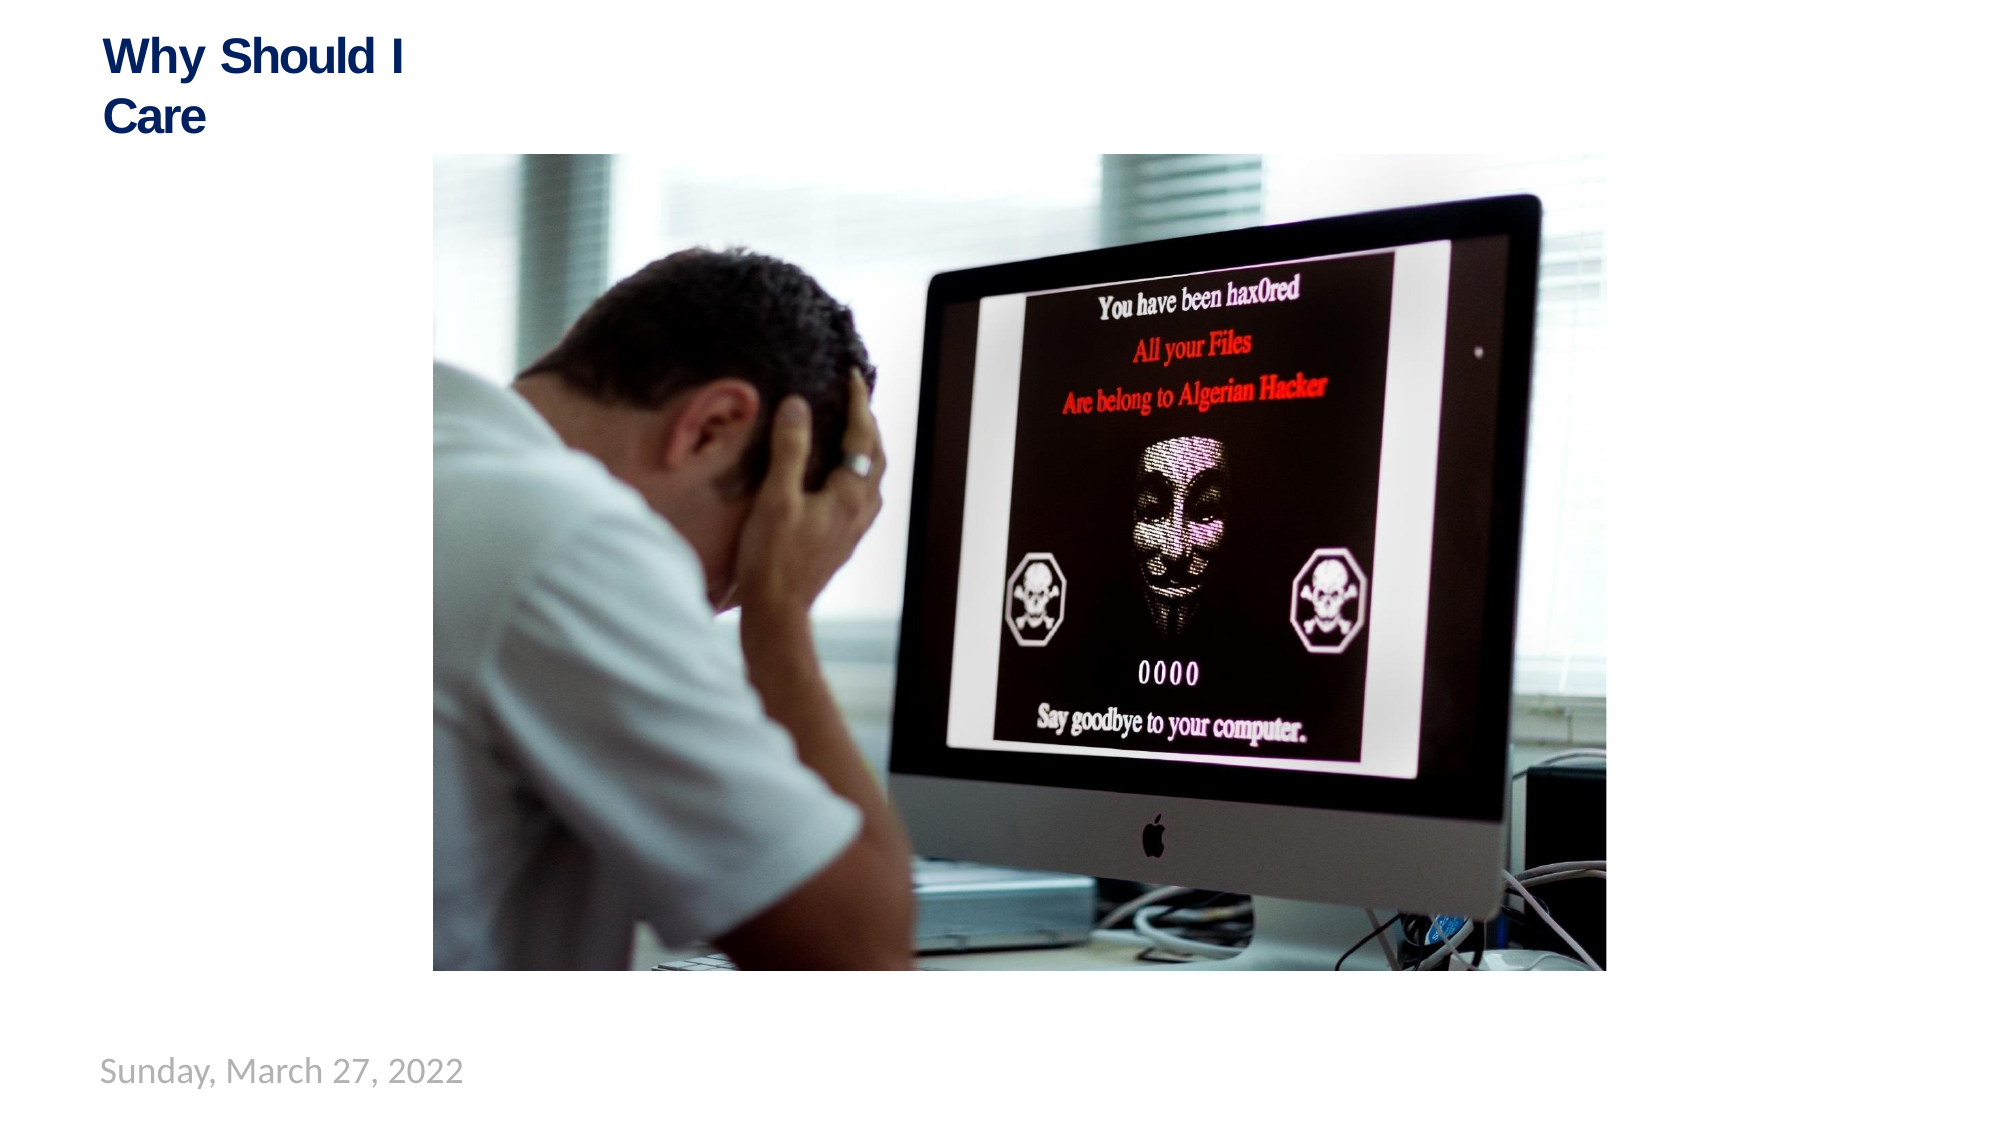

# Why Should I Care

Sunday, March 27, 2022
9